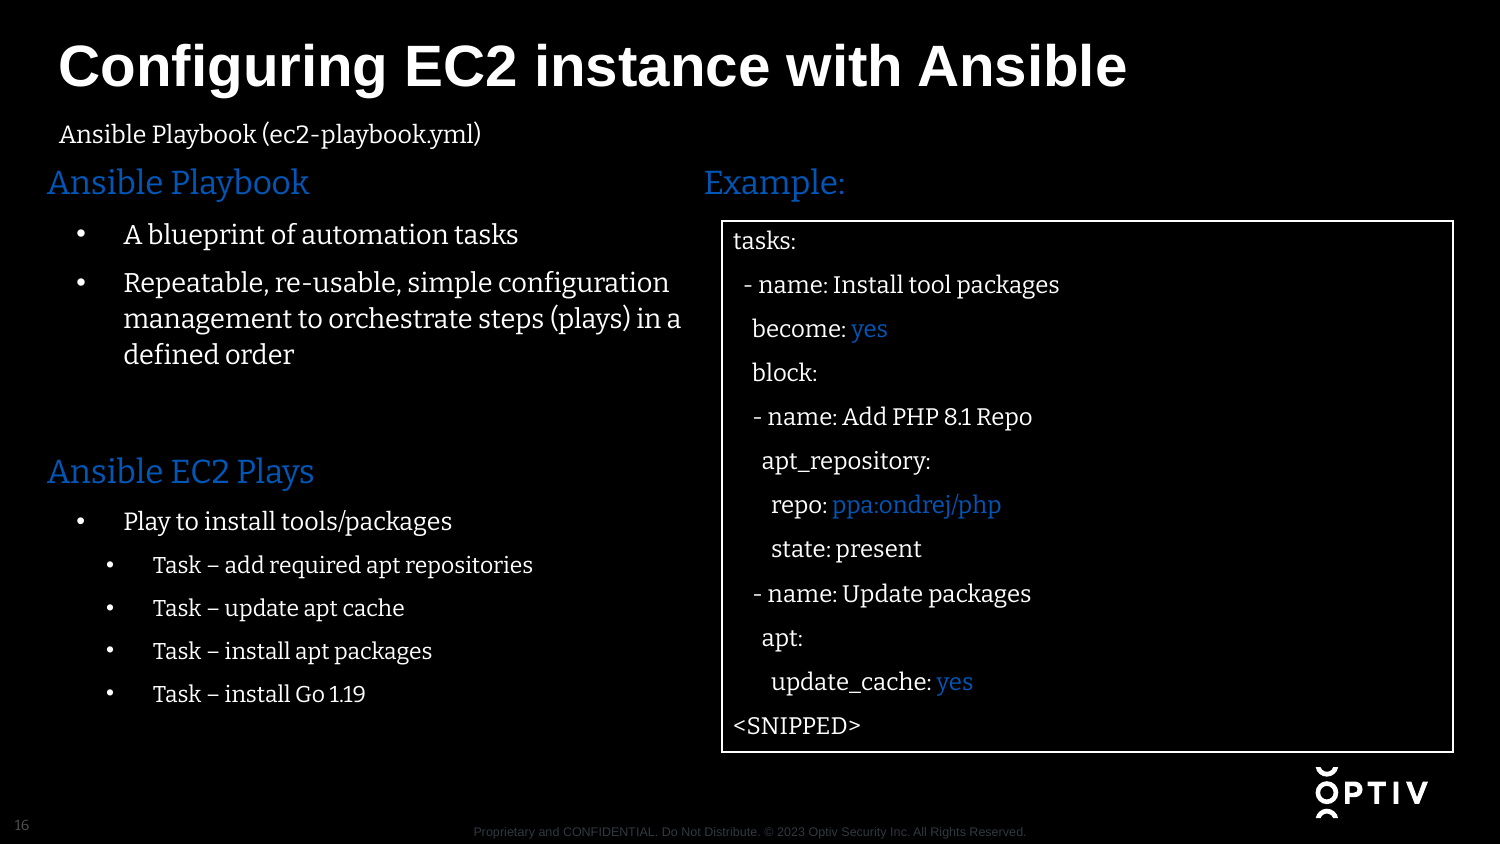

# Configuring EC2 instance with Ansible
Ansible Playbook (ec2-playbook.yml)
Ansible Playbook
A blueprint of automation tasks
Repeatable, re-usable, simple configuration management to orchestrate steps (plays) in a defined order

Ansible EC2 Plays
Play to install tools/packages
Task – add required apt repositories
Task – update apt cache
Task – install apt packages
Task – install Go 1.19

Example:
tasks:
  - name: Install tool packages
    become: yes
    block:
    - name: Add PHP 8.1 Repo
      apt_repository:
        repo: ppa:ondrej/php
        state: present
    - name: Update packages
      apt:
        update_cache: yes
<SNIPPED>

16